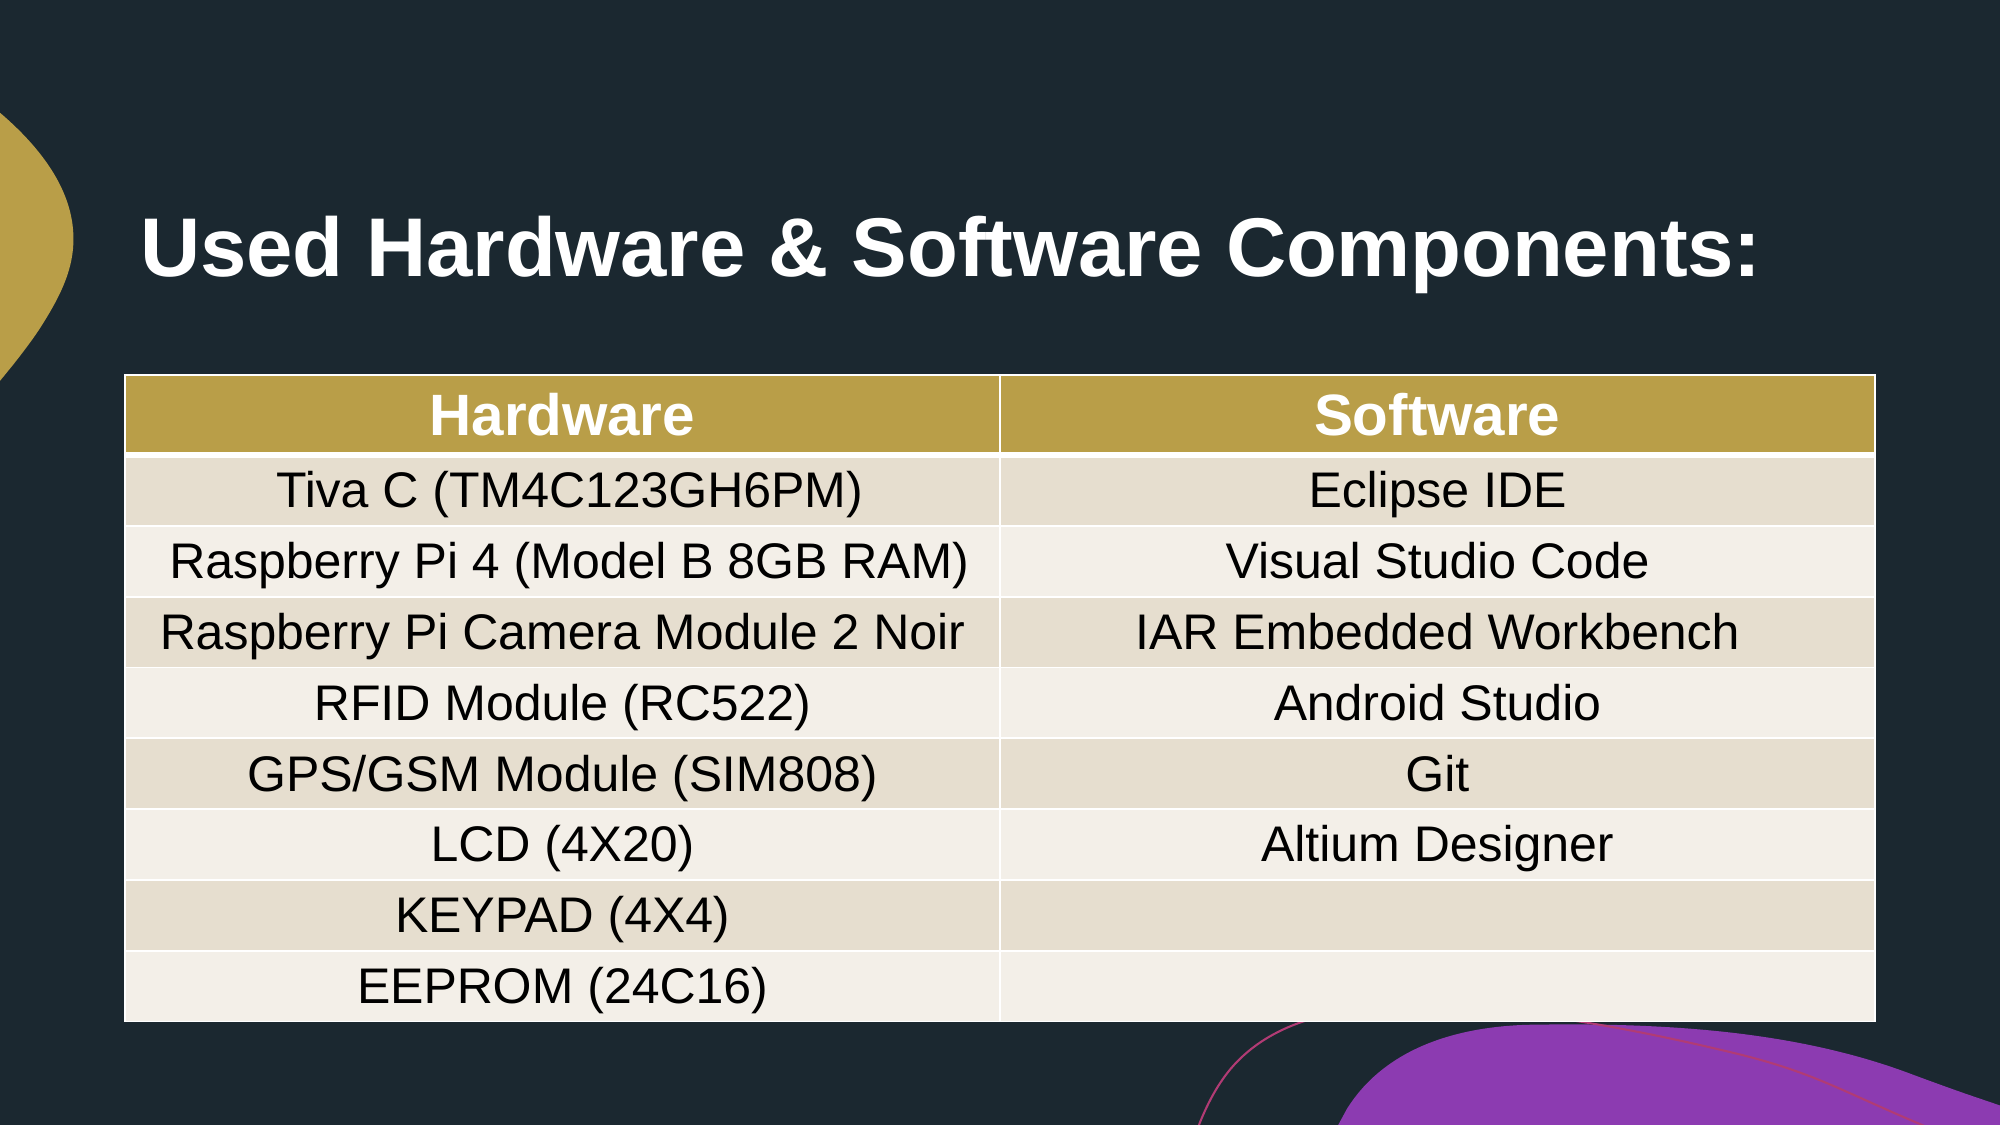

# Used Hardware & Software Components:
| Hardware | Software |
| --- | --- |
| Tiva C (TM4C123GH6PM) | Eclipse IDE |
| Raspberry Pi 4 (Model B 8GB RAM) | Visual Studio Code |
| Raspberry Pi Camera Module 2 Noir | IAR Embedded Workbench |
| RFID Module (RC522) | Android Studio |
| GPS/GSM Module (SIM808) | Git |
| LCD (4X20) | Altium Designer |
| KEYPAD (4X4) |  |
| EEPROM (24C16) |  |